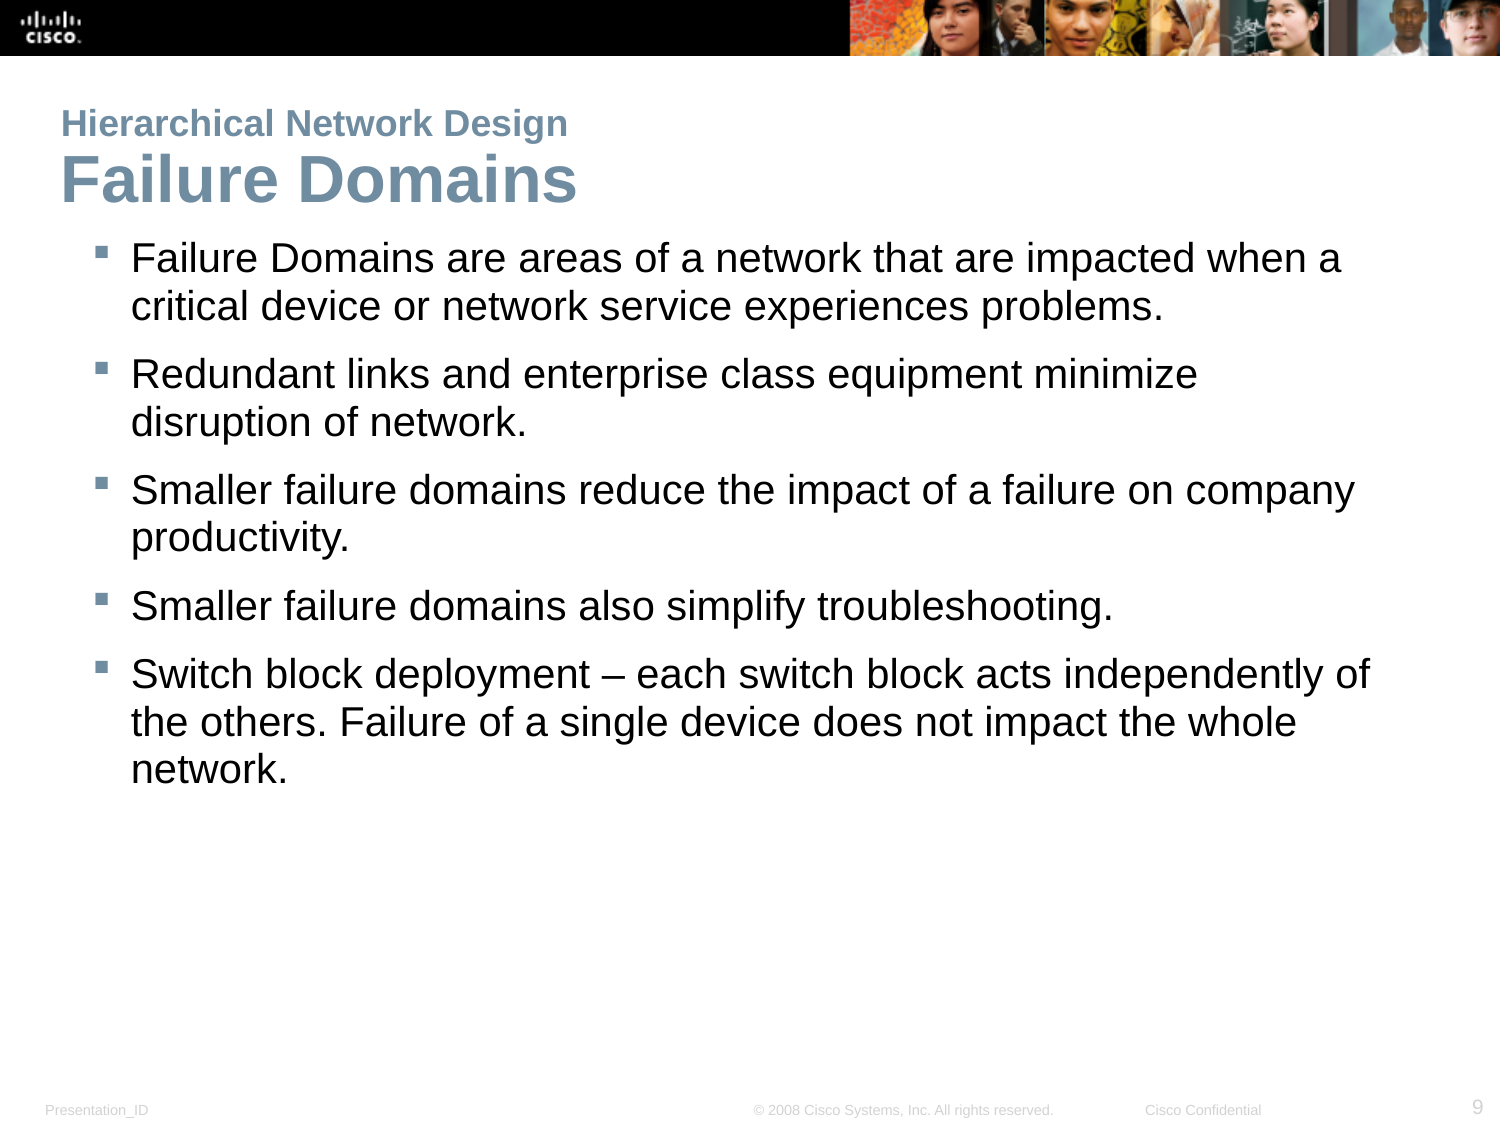

# Hierarchical Network Design Failure Domains
Failure Domains are areas of a network that are impacted when a critical device or network service experiences problems.
Redundant links and enterprise class equipment minimize disruption of network.
Smaller failure domains reduce the impact of a failure on company productivity.
Smaller failure domains also simplify troubleshooting.
Switch block deployment – each switch block acts independently of the others. Failure of a single device does not impact the whole network.